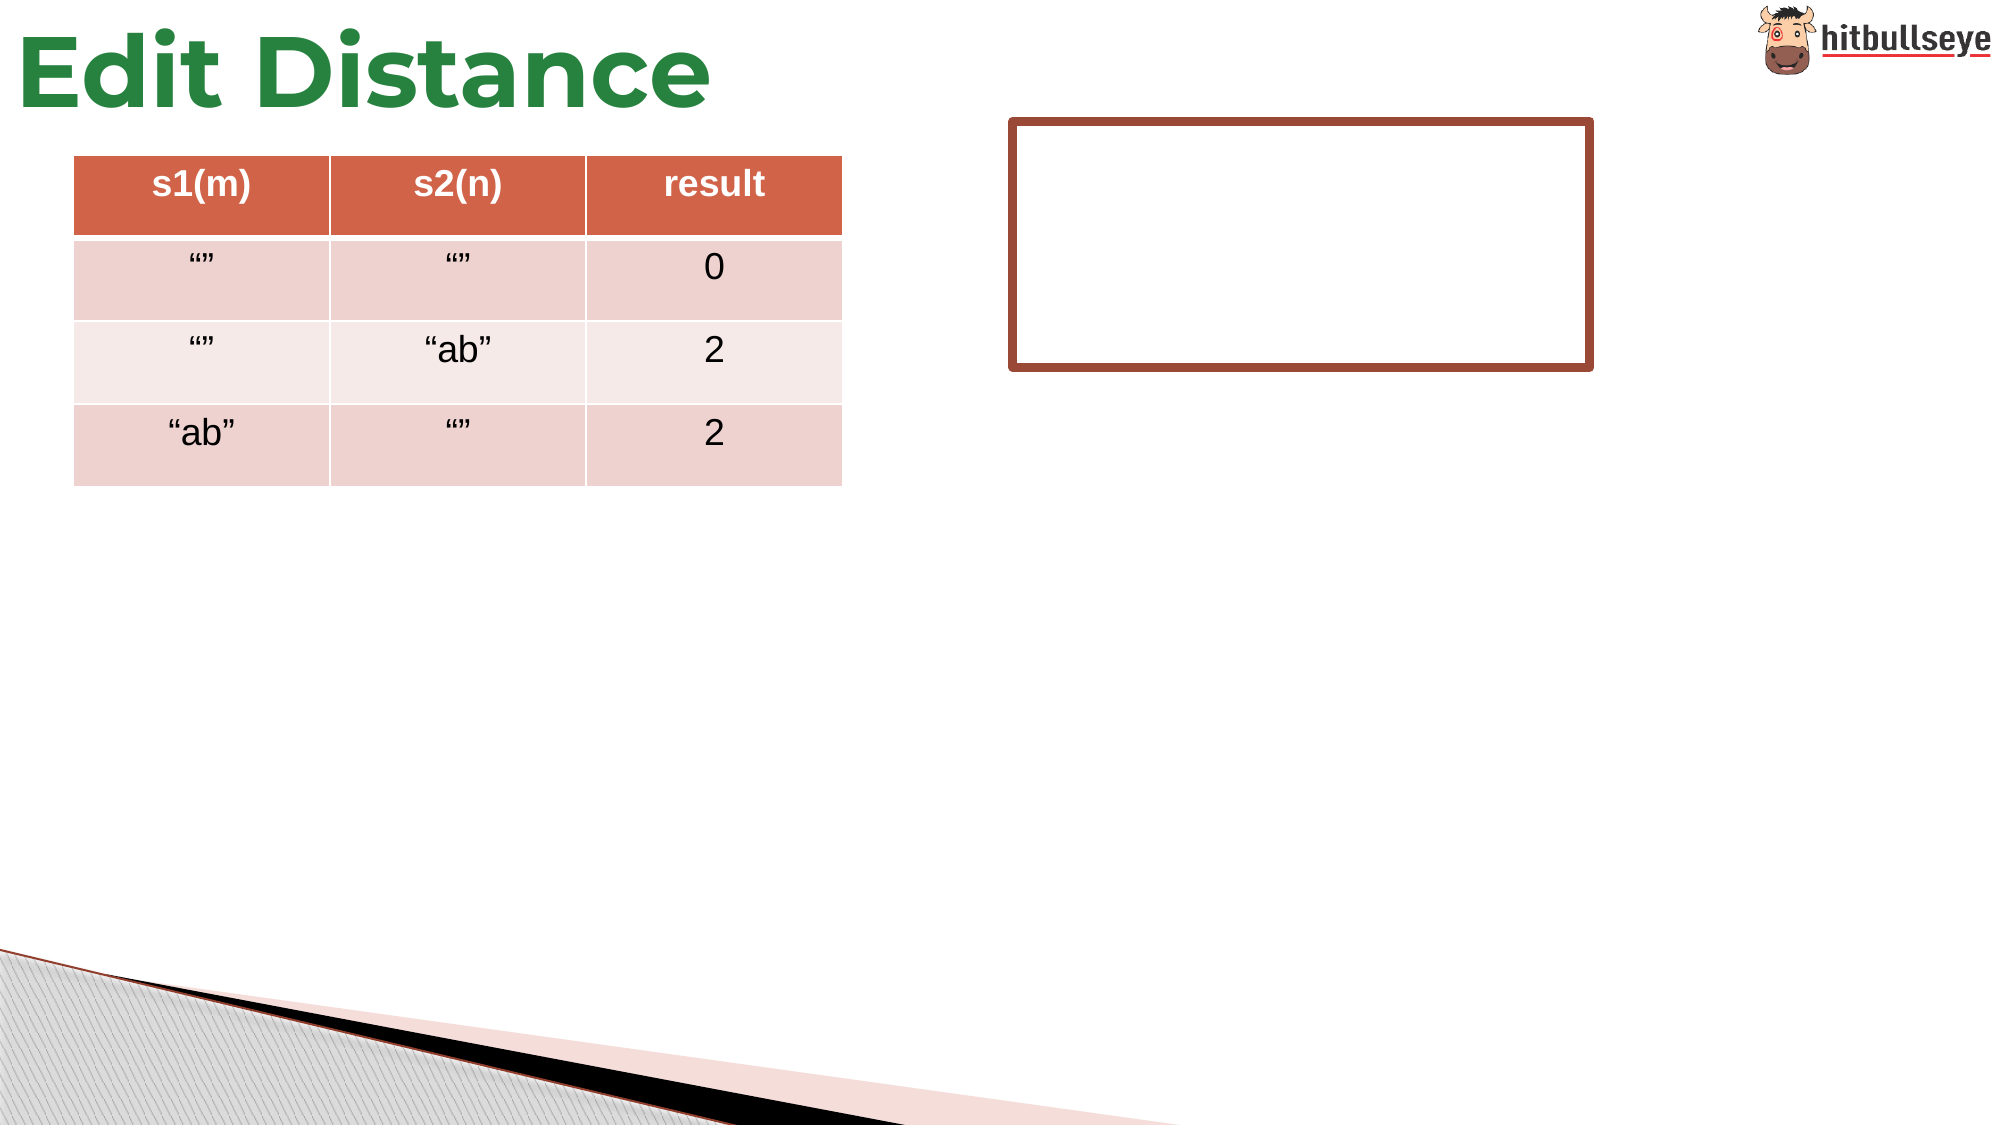

# Edit Distance

| s1(m) | s2(n) | result |
| --- | --- | --- |
| “” | “” | 0 |
| “” | “ab” | 2 |
| “ab” | “” | 2 |